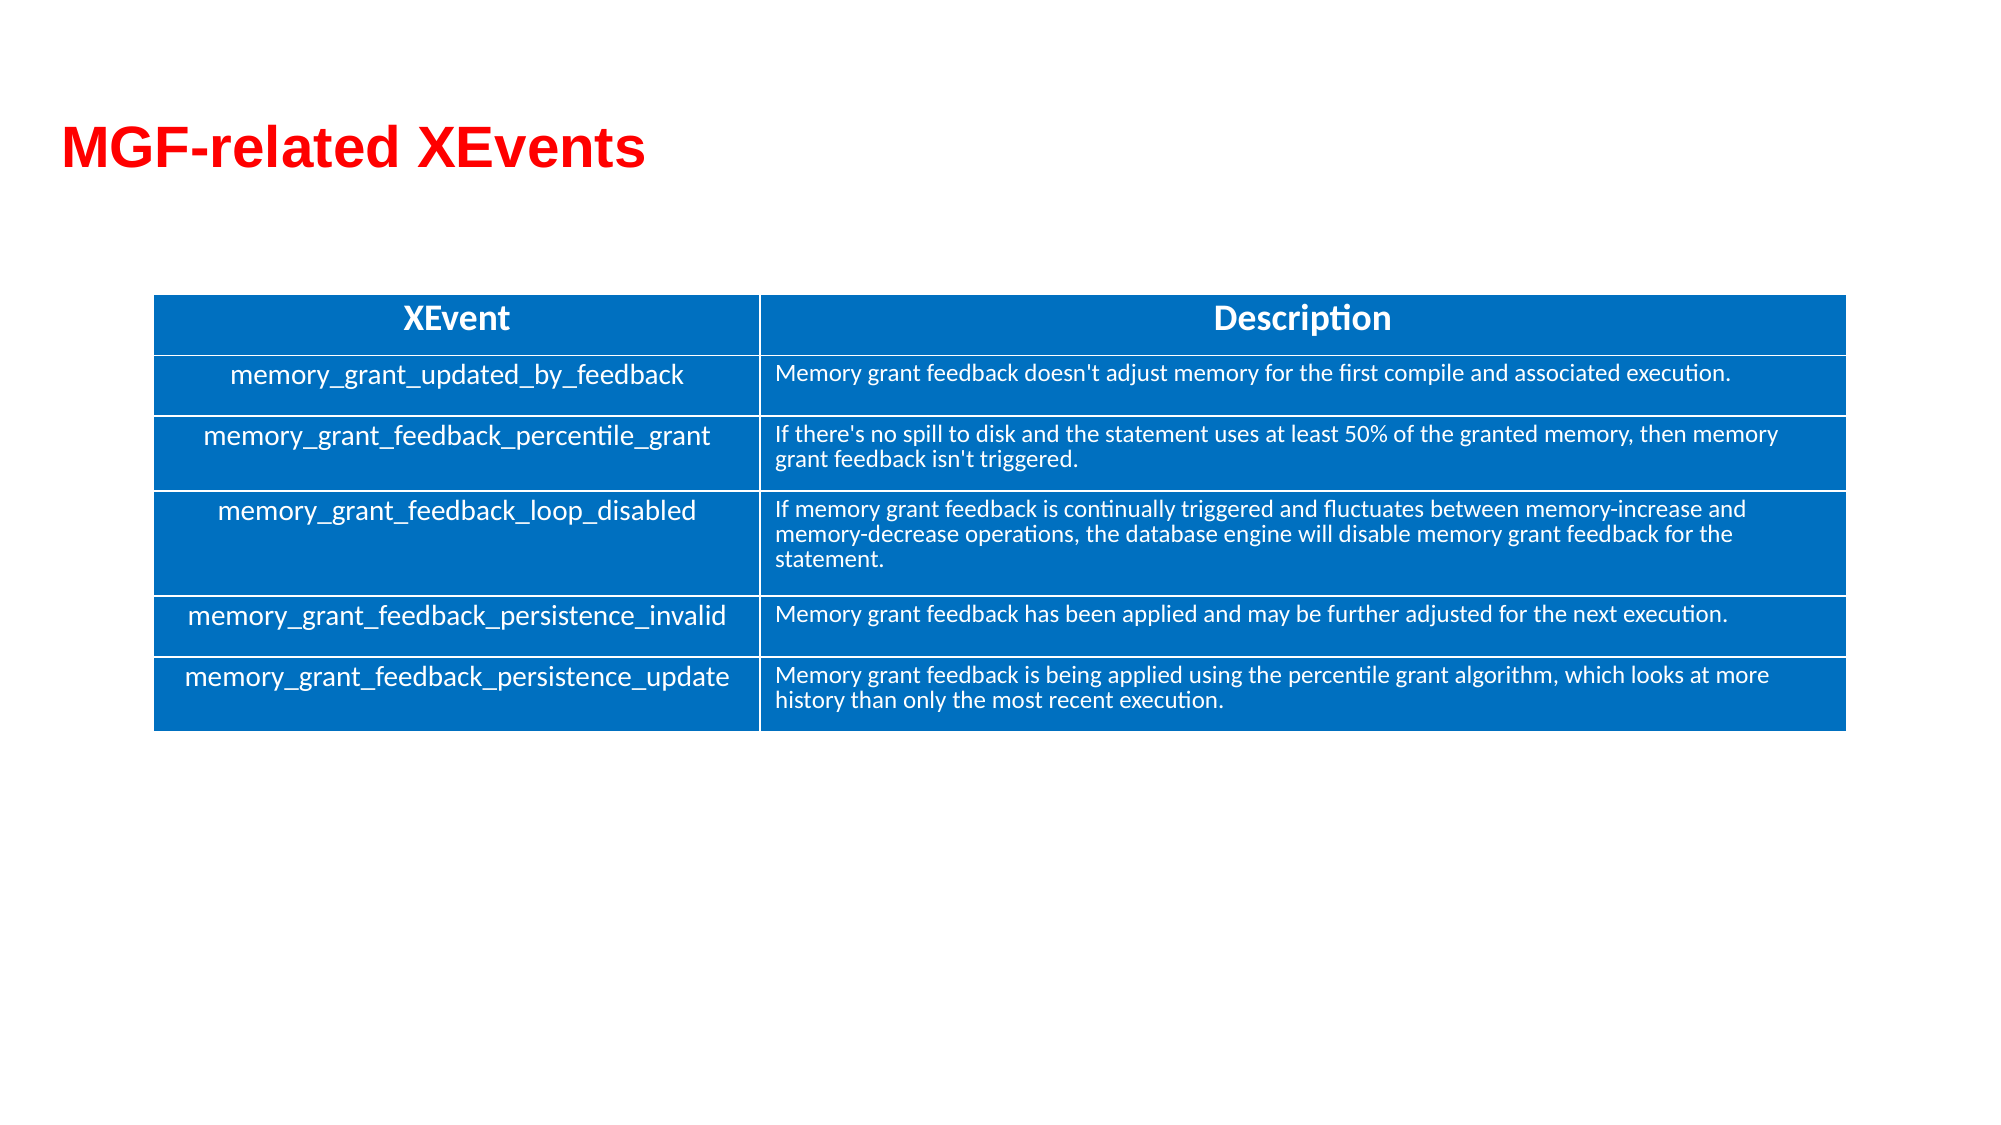

MGF-related XEvents
| XEvent | Description |
| --- | --- |
| memory\_grant\_updated\_by\_feedback | Memory grant feedback doesn't adjust memory for the first compile and associated execution. |
| memory\_grant\_feedback\_percentile\_grant | If there's no spill to disk and the statement uses at least 50% of the granted memory, then memory grant feedback isn't triggered. |
| memory\_grant\_feedback\_loop\_disabled | If memory grant feedback is continually triggered and fluctuates between memory-increase and memory-decrease operations, the database engine will disable memory grant feedback for the statement. |
| memory\_grant\_feedback\_persistence\_invalid | Memory grant feedback has been applied and may be further adjusted for the next execution. |
| memory\_grant\_feedback\_persistence\_update | Memory grant feedback is being applied using the percentile grant algorithm, which looks at more history than only the most recent execution. |